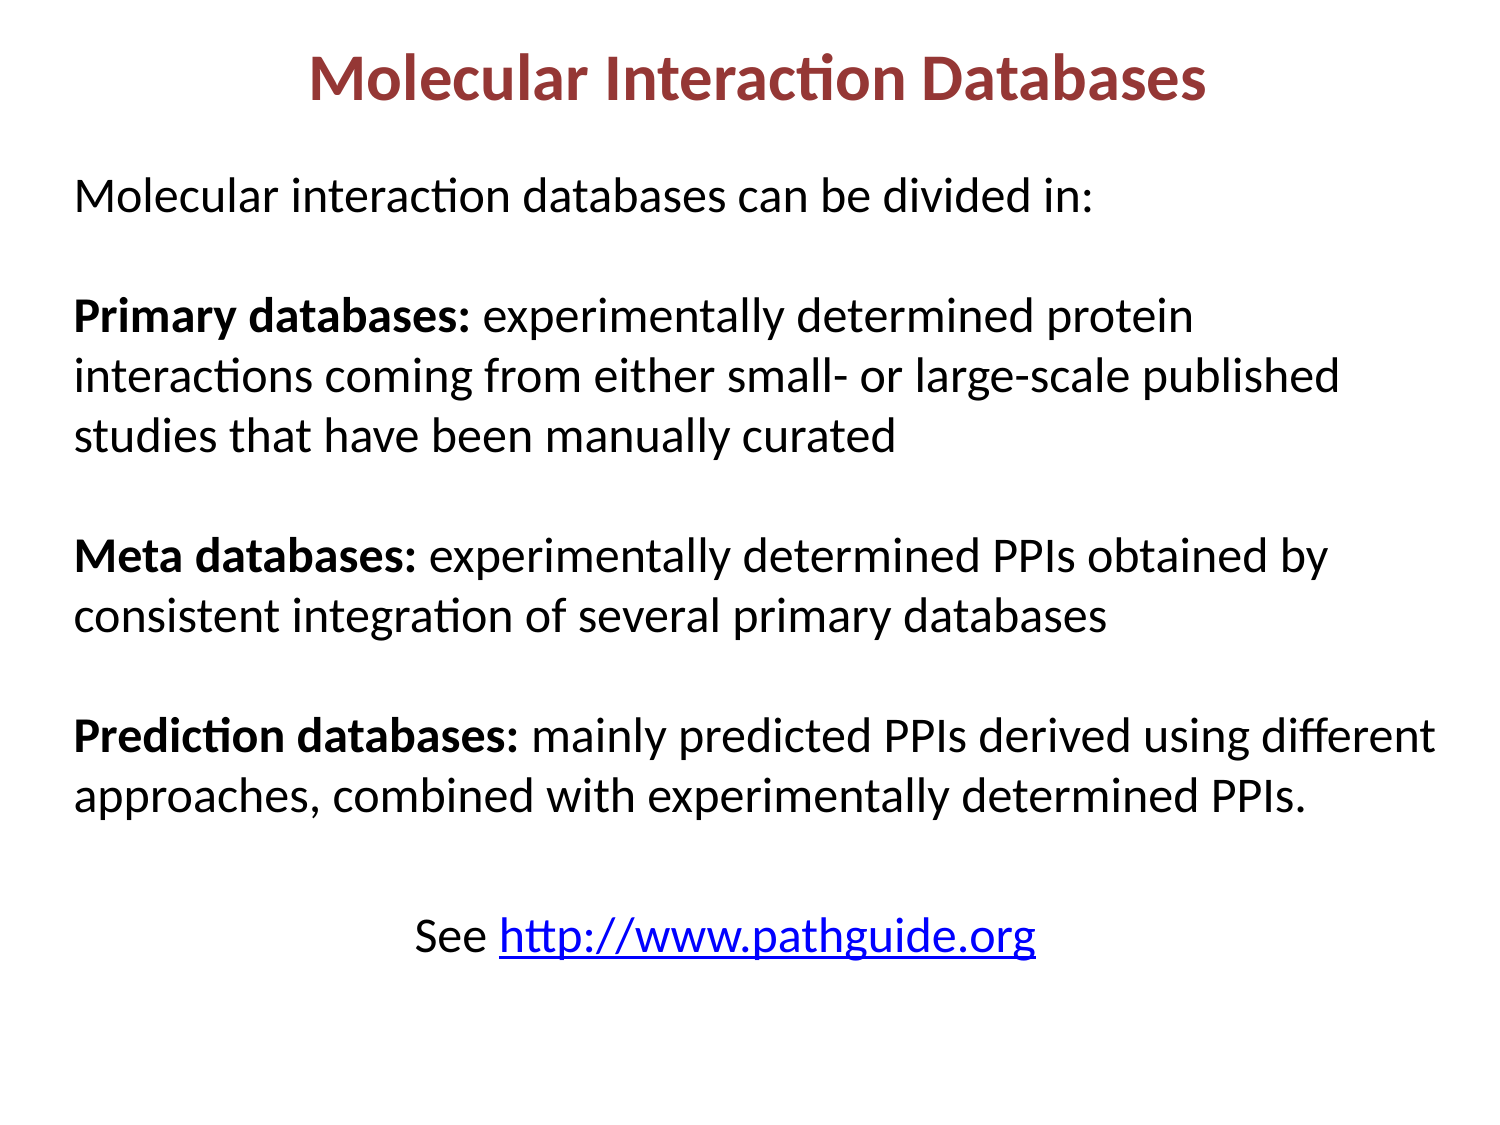

Molecular Interaction Databases
Molecular interaction databases can be divided in:

Primary databases: experimentally determined protein interactions coming from either small- or large-scale published studies that have been manually curated

Meta databases: experimentally determined PPIs obtained by consistent integration of several primary databases

Prediction databases: mainly predicted PPIs derived using different approaches, combined with experimentally determined PPIs.
See http://www.pathguide.org